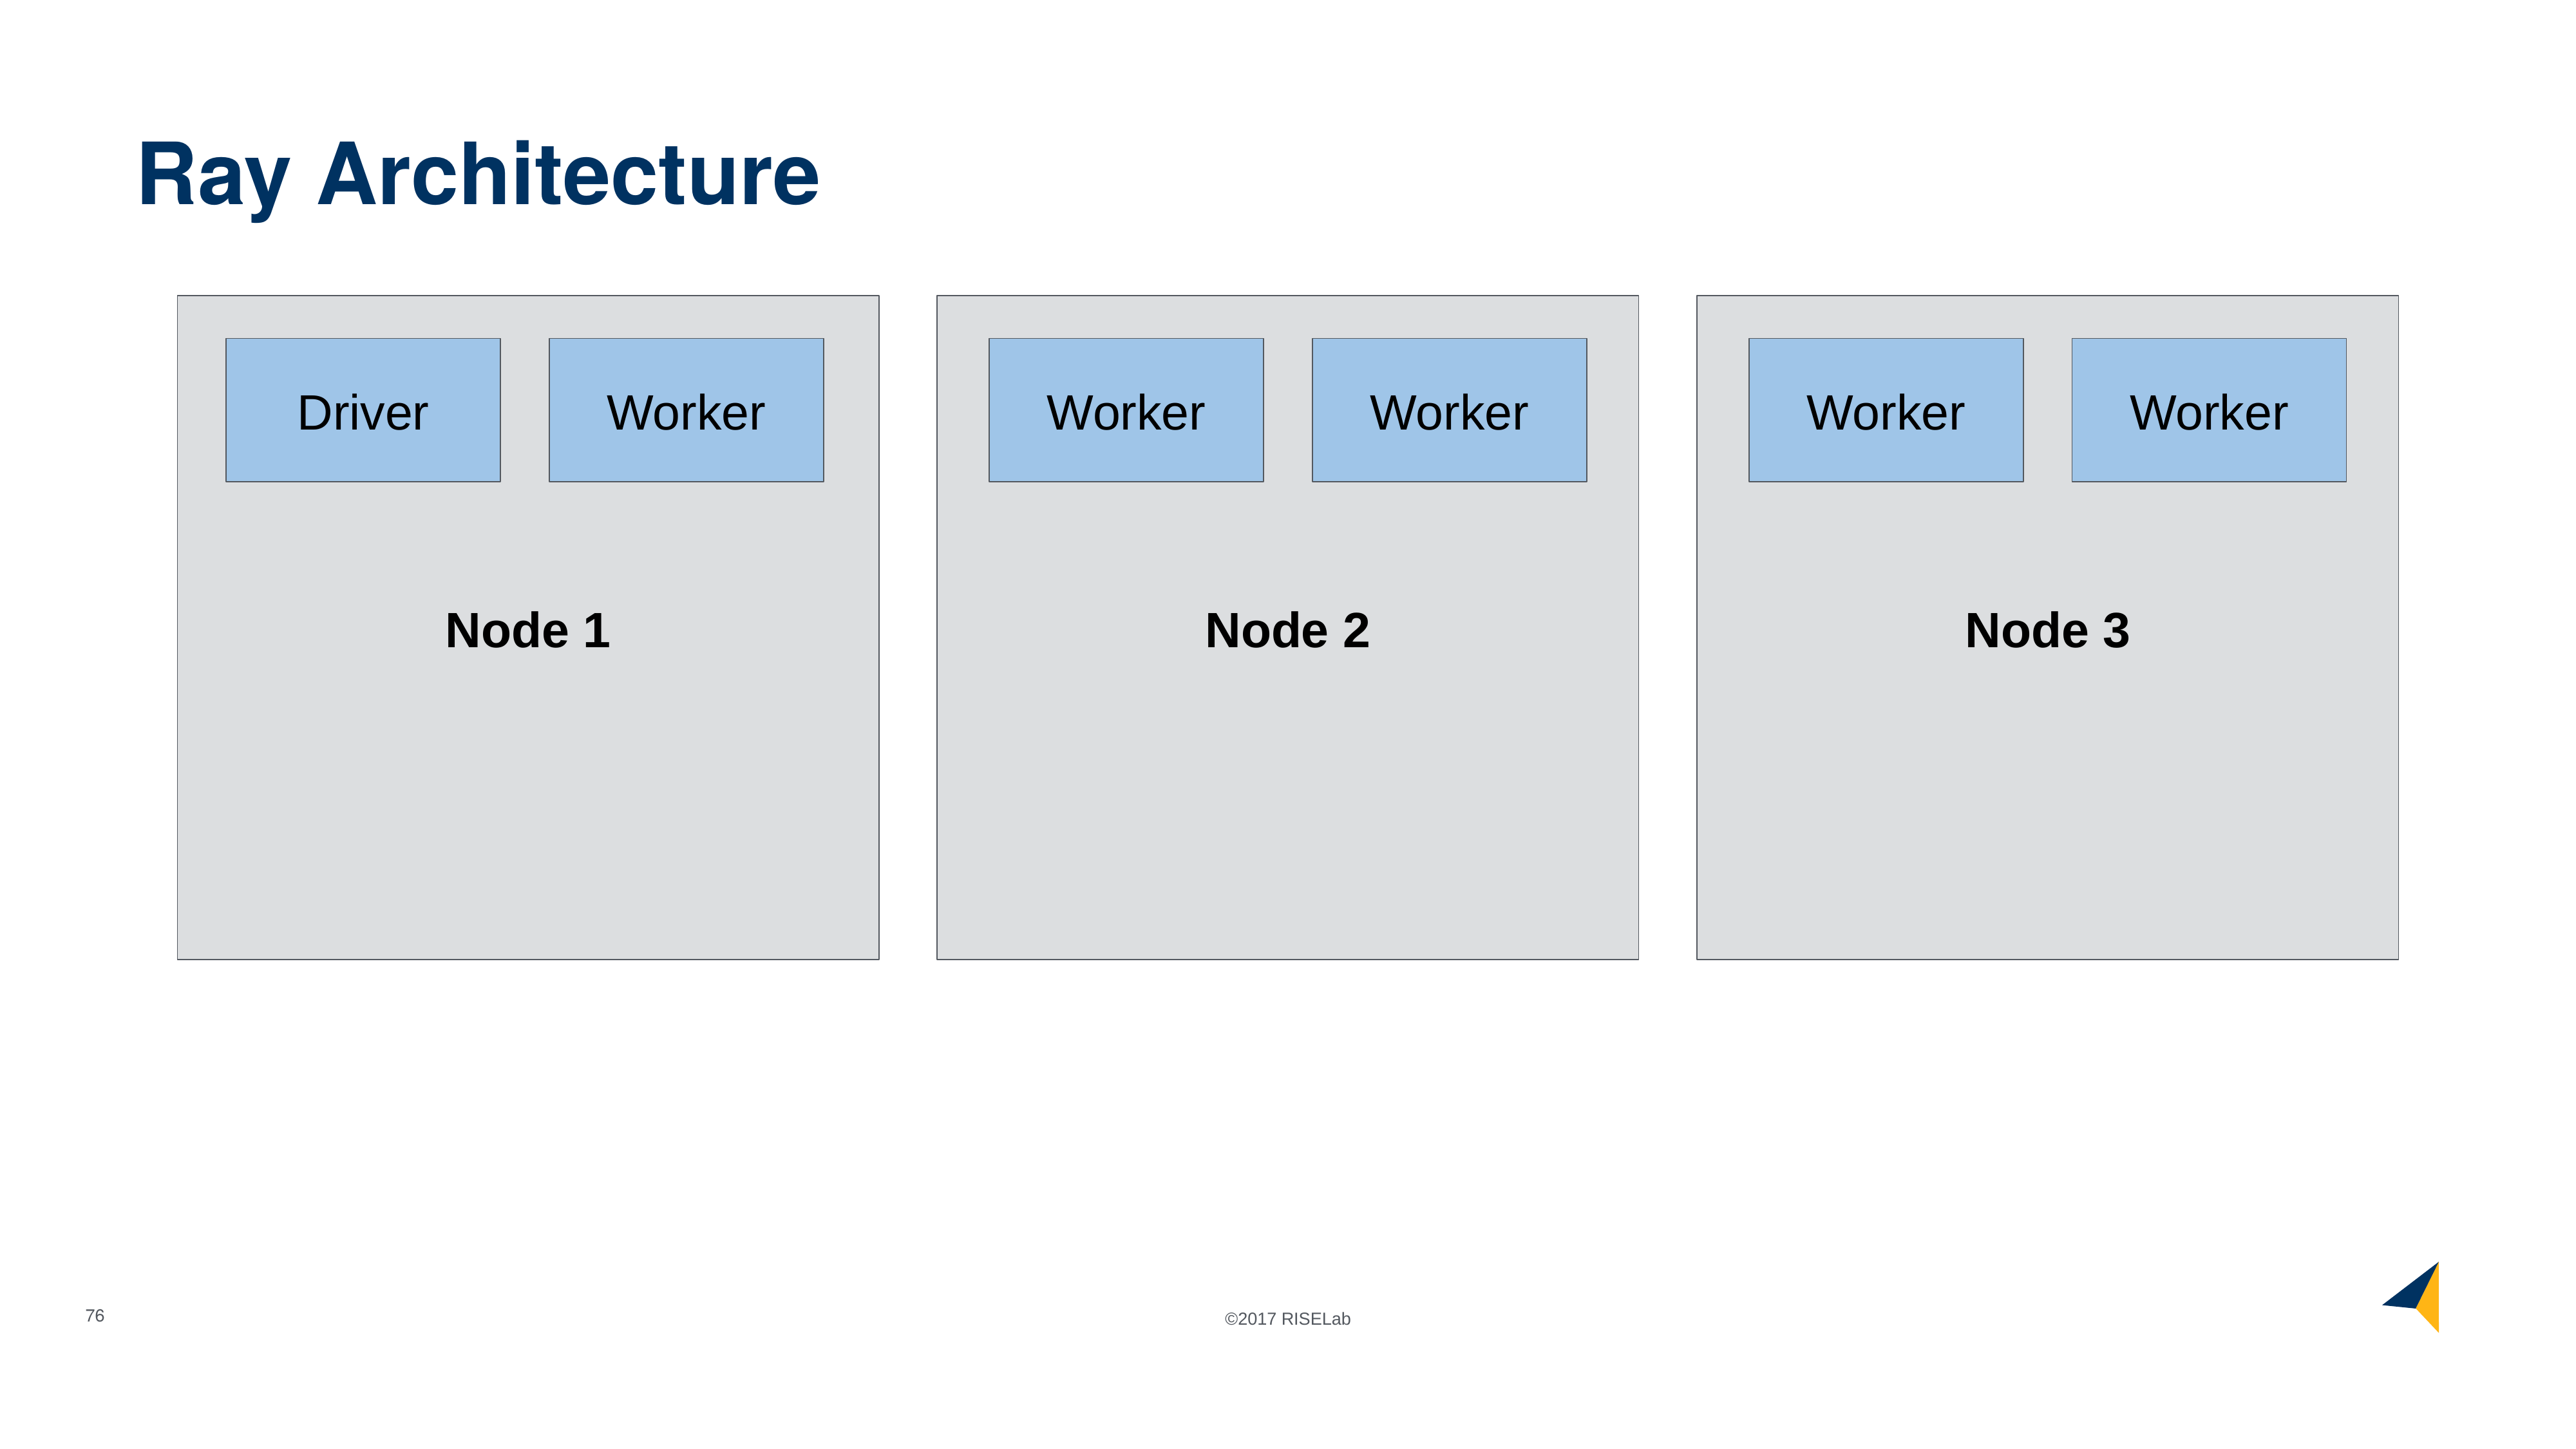

# Ray Architecture
Node 1
Node 2
Node 3
Driver
Worker
Worker
Worker
Worker
Worker